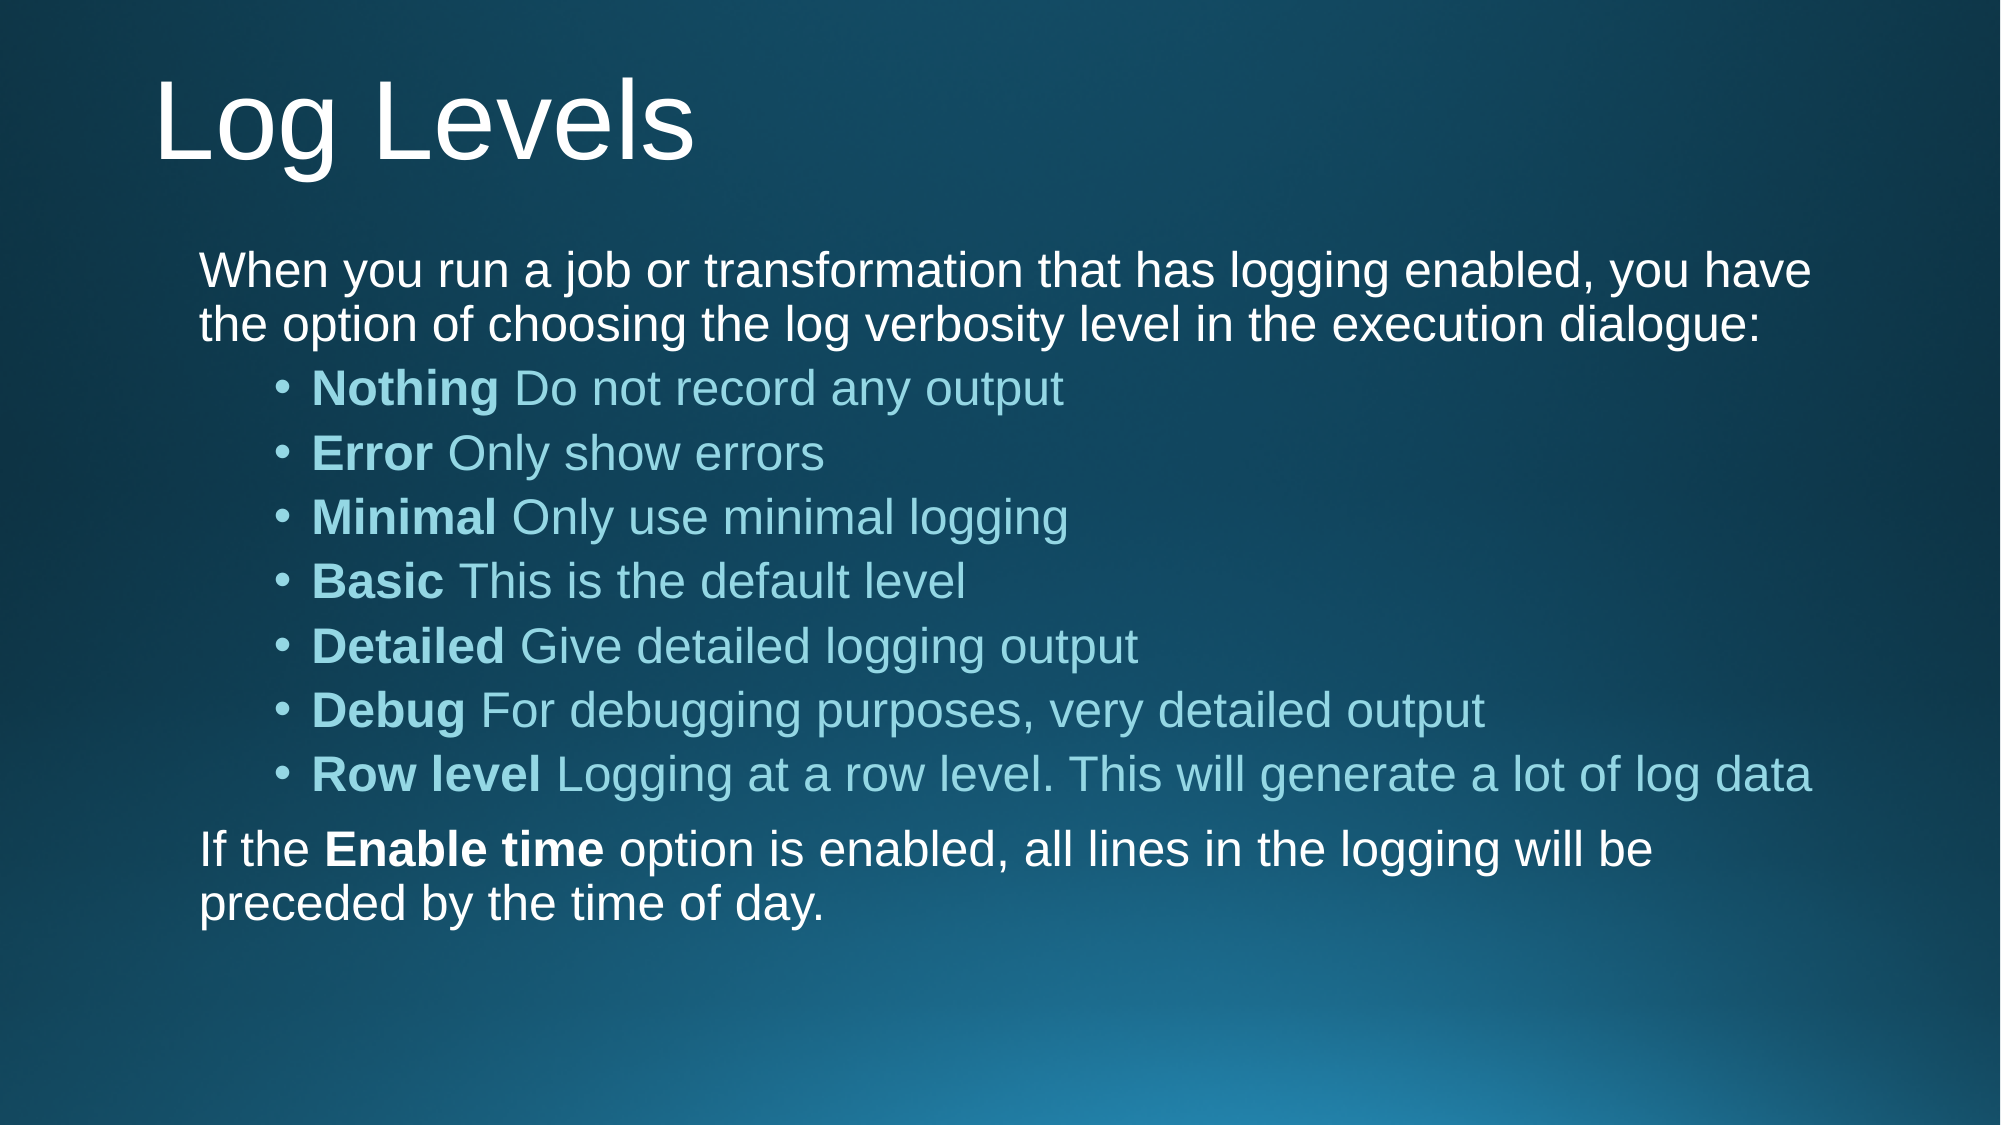

# Log Levels
When you run a job or transformation that has logging enabled, you have the option of choosing the log verbosity level in the execution dialogue:
Nothing Do not record any output
Error Only show errors
Minimal Only use minimal logging
Basic This is the default level
Detailed Give detailed logging output
Debug For debugging purposes, very detailed output
Row level Logging at a row level. This will generate a lot of log data
If the Enable time option is enabled, all lines in the logging will be preceded by the time of day.